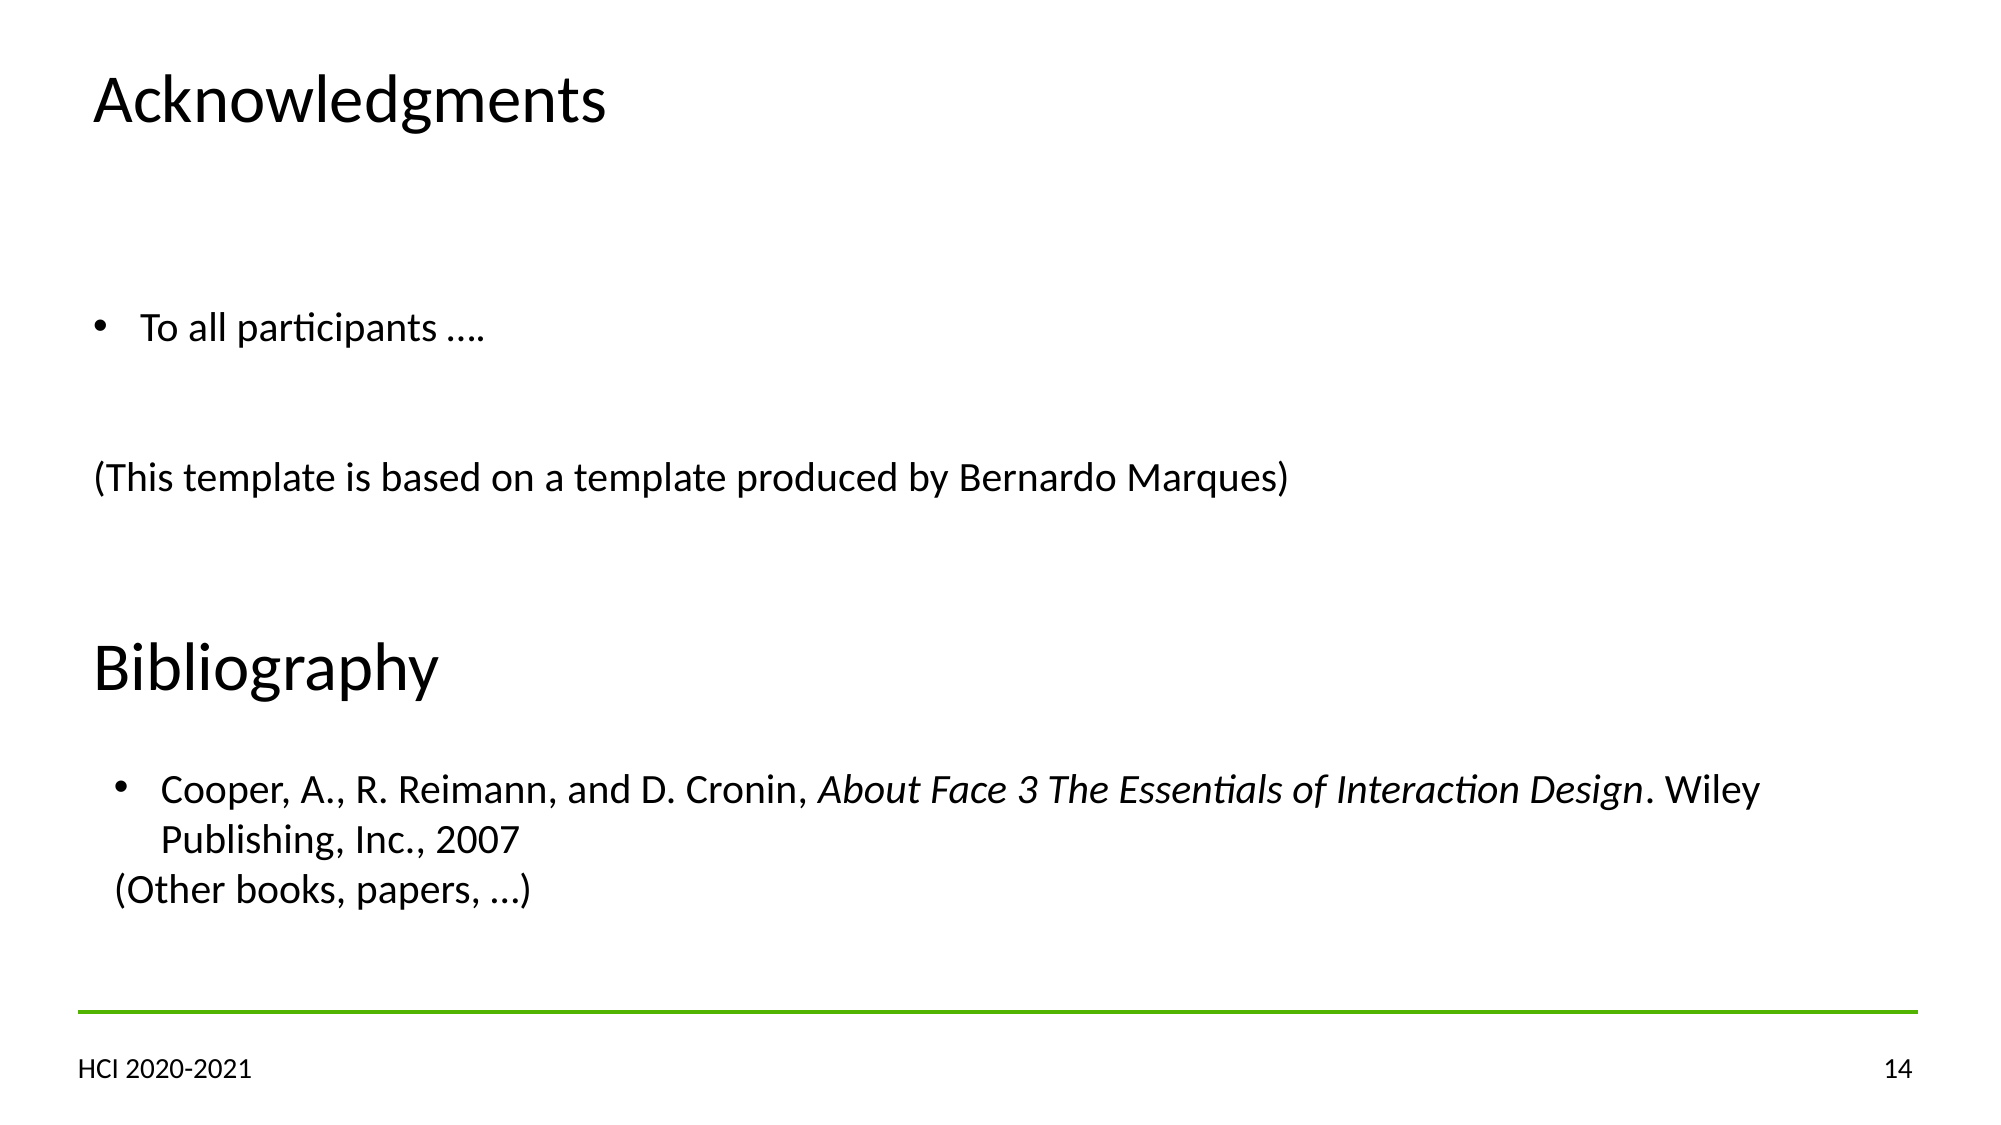

Acknowledgments
To all participants ….

(This template is based on a template produced by Bernardo Marques)
Bibliography
Cooper, A., R. Reimann, and D. Cronin, About Face 3 The Essentials of Interaction Design. Wiley Publishing, Inc., 2007
(Other books, papers, …)
HCI 2020-2021
14